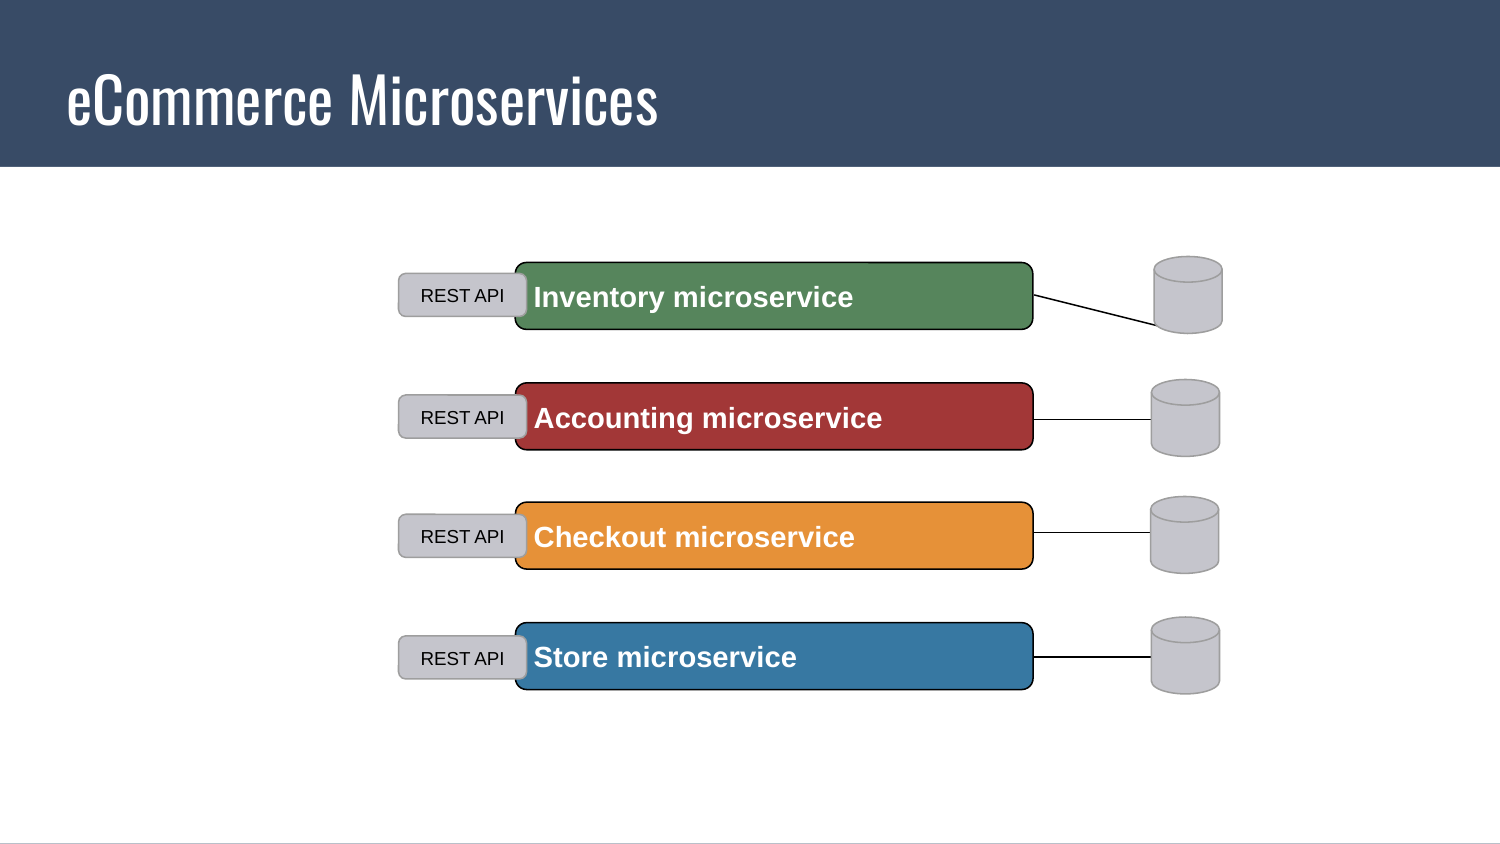

# eCommerce Microservices

Inventory microservice
REST API

Accounting microservice
REST API

Checkout microservice
REST API

Store microservice
REST API